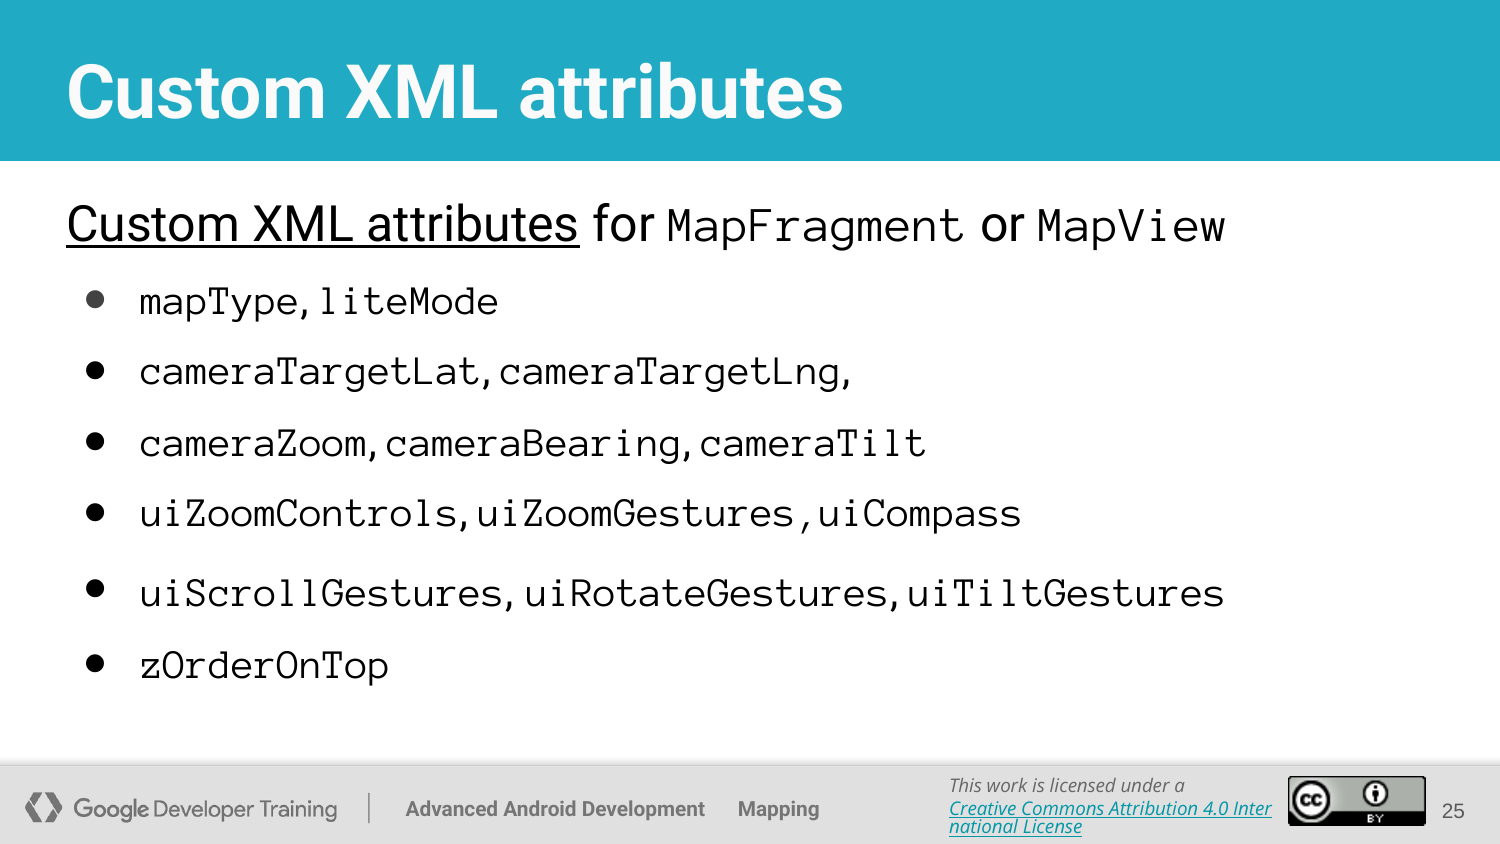

# Custom XML attributes
Custom XML attributes for MapFragment or MapView
mapType, liteMode
cameraTargetLat, cameraTargetLng,
cameraZoom, cameraBearing, cameraTilt
uiZoomControls, uiZoomGestures,uiCompass
uiScrollGestures, uiRotateGestures, uiTiltGestures
zOrderOnTop
25